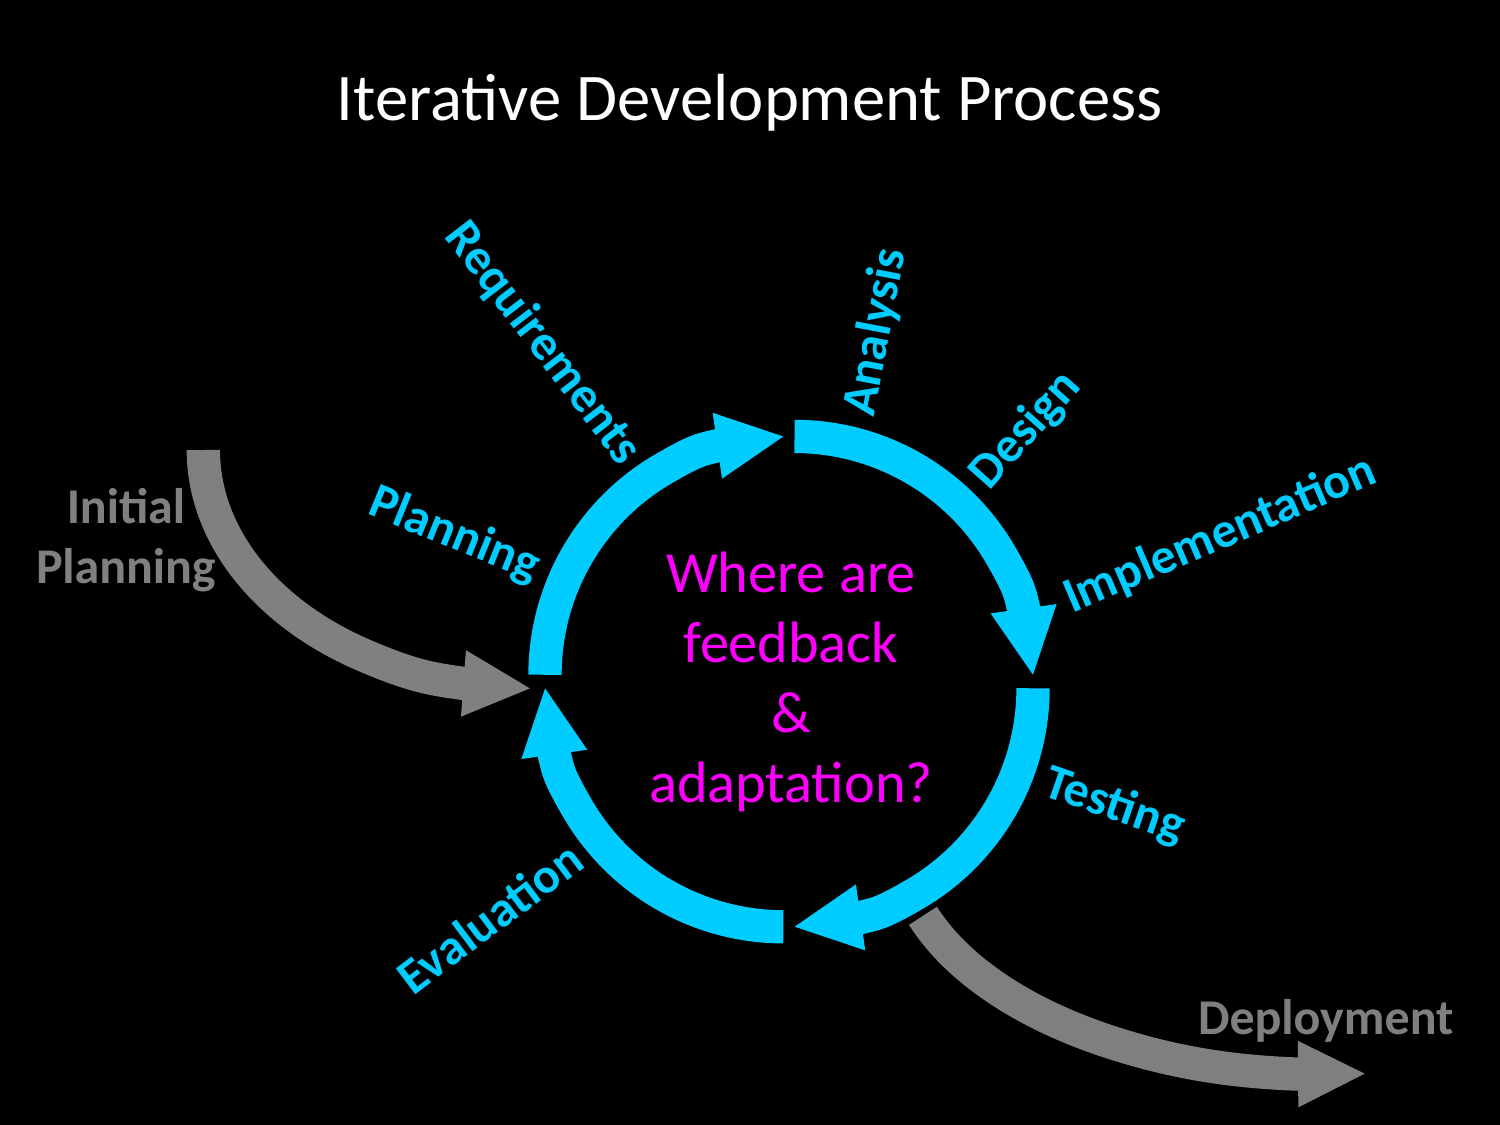

# Iterative Development Process

Analysis
Requirements
Design

Initial
Planning
Implementation
Planning
Testing
Evaluation
Deployment
Where are
feedback
&
adaptation?